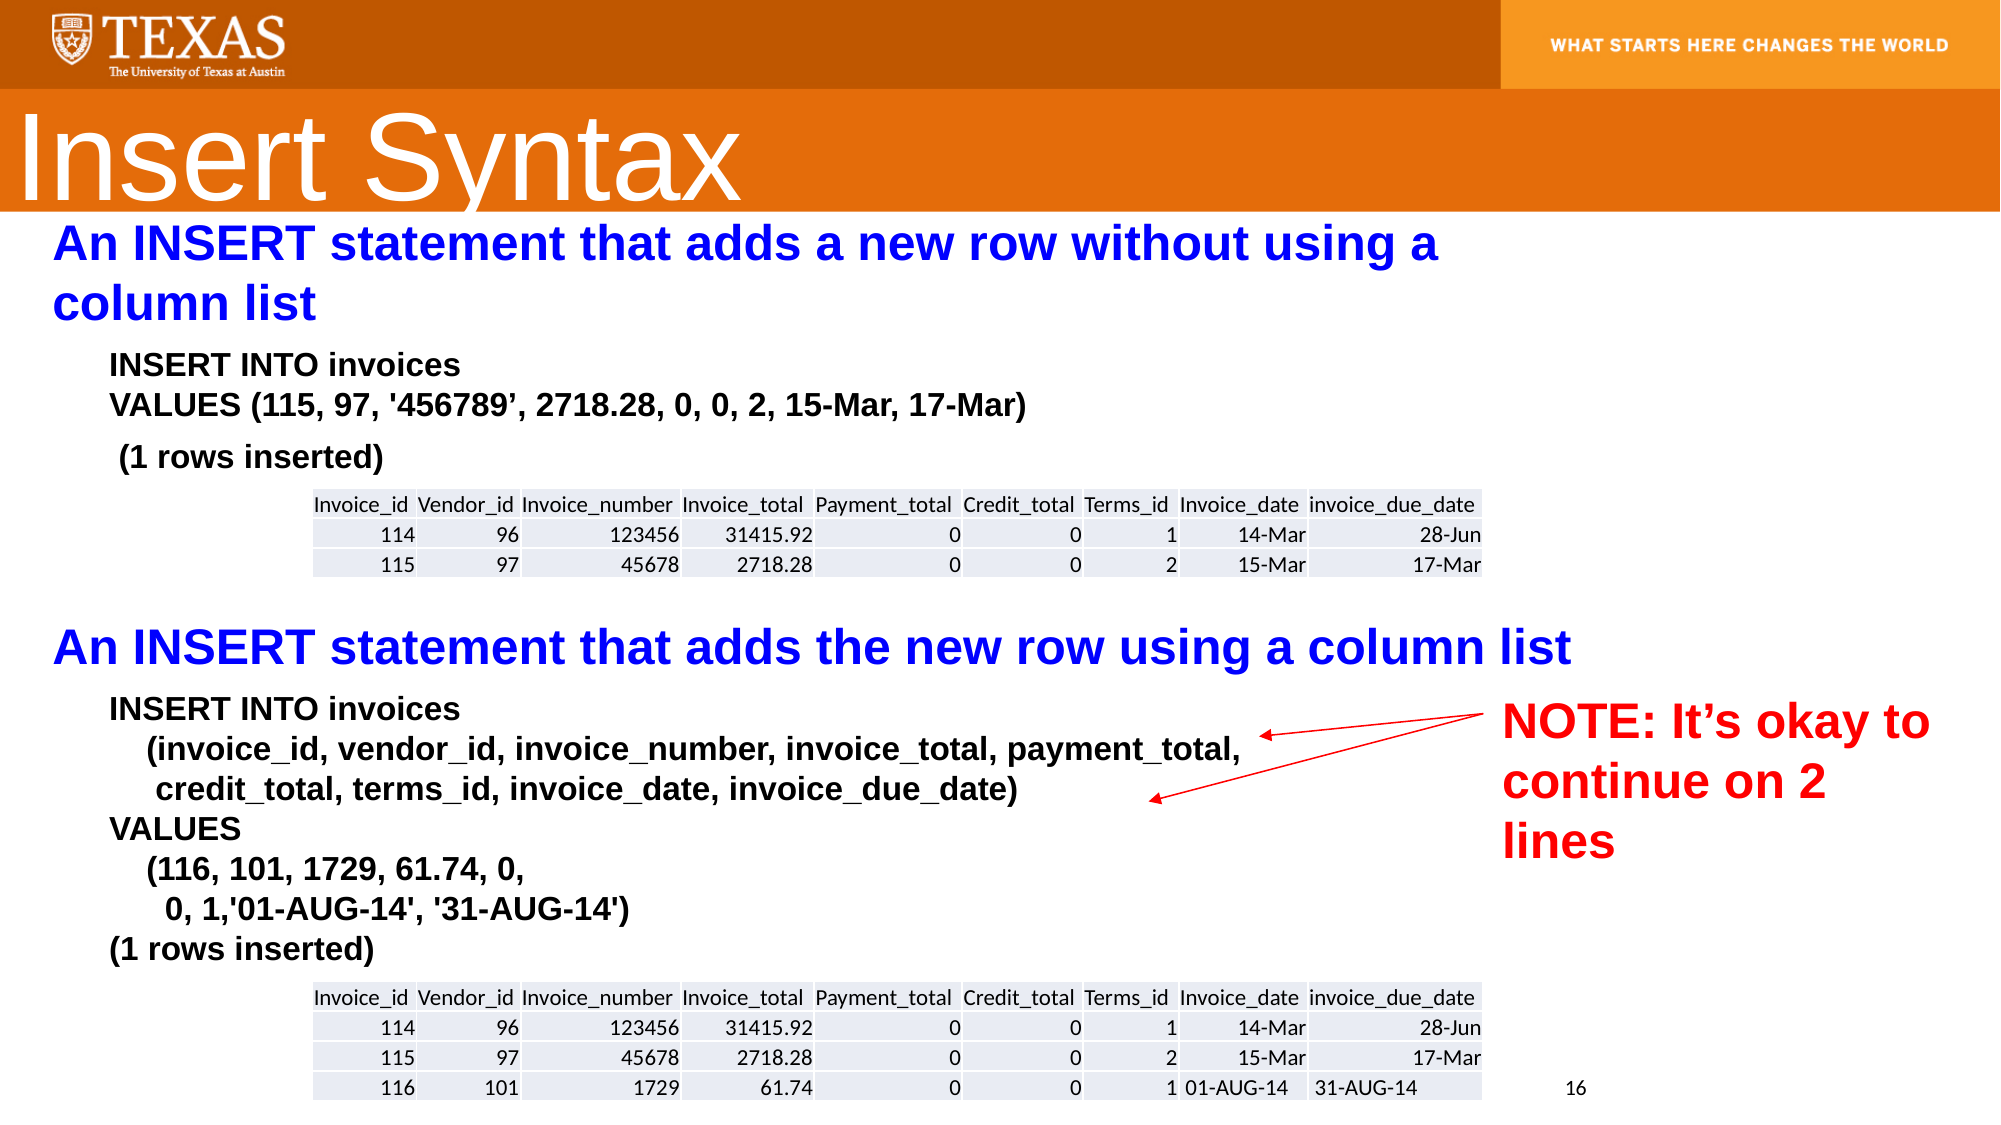

Insert Syntax
An INSERT statement that adds a new row without using a column list
INSERT INTO invoices
VALUES (115, 97, '456789’, 2718.28, 0, 0, 2, 15-Mar, 17-Mar)
 (1 rows inserted)
| Invoice\_id | Vendor\_id | Invoice\_number | Invoice\_total | Payment\_total | Credit\_total | Terms\_id | Invoice\_date | invoice\_due\_date |
| --- | --- | --- | --- | --- | --- | --- | --- | --- |
| 114 | 96 | 123456 | 31415.92 | 0 | 0 | 1 | 14-Mar | 28-Jun |
| 115 | 97 | 45678 | 2718.28 | 0 | 0 | 2 | 15-Mar | 17-Mar |
An INSERT statement that adds the new row using a column list
INSERT INTO invoices
    (invoice_id, vendor_id, invoice_number, invoice_total, payment_total,
     credit_total, terms_id, invoice_date, invoice_due_date)
VALUES
    (116, 101, 1729, 61.74, 0,
      0, 1,'01-AUG-14', '31-AUG-14')
(1 rows inserted)
NOTE: It’s okay to continue on 2 lines
| Invoice\_id | Vendor\_id | Invoice\_number | Invoice\_total | Payment\_total | Credit\_total | Terms\_id | Invoice\_date | invoice\_due\_date |
| --- | --- | --- | --- | --- | --- | --- | --- | --- |
| 114 | 96 | 123456 | 31415.92 | 0 | 0 | 1 | 14-Mar | 28-Jun |
| 115 | 97 | 45678 | 2718.28 | 0 | 0 | 2 | 15-Mar | 17-Mar |
| 116 | 101 | 1729 | 61.74 | 0 | 0 | 1 | 01-AUG-14 | 31-AUG-14 |
16